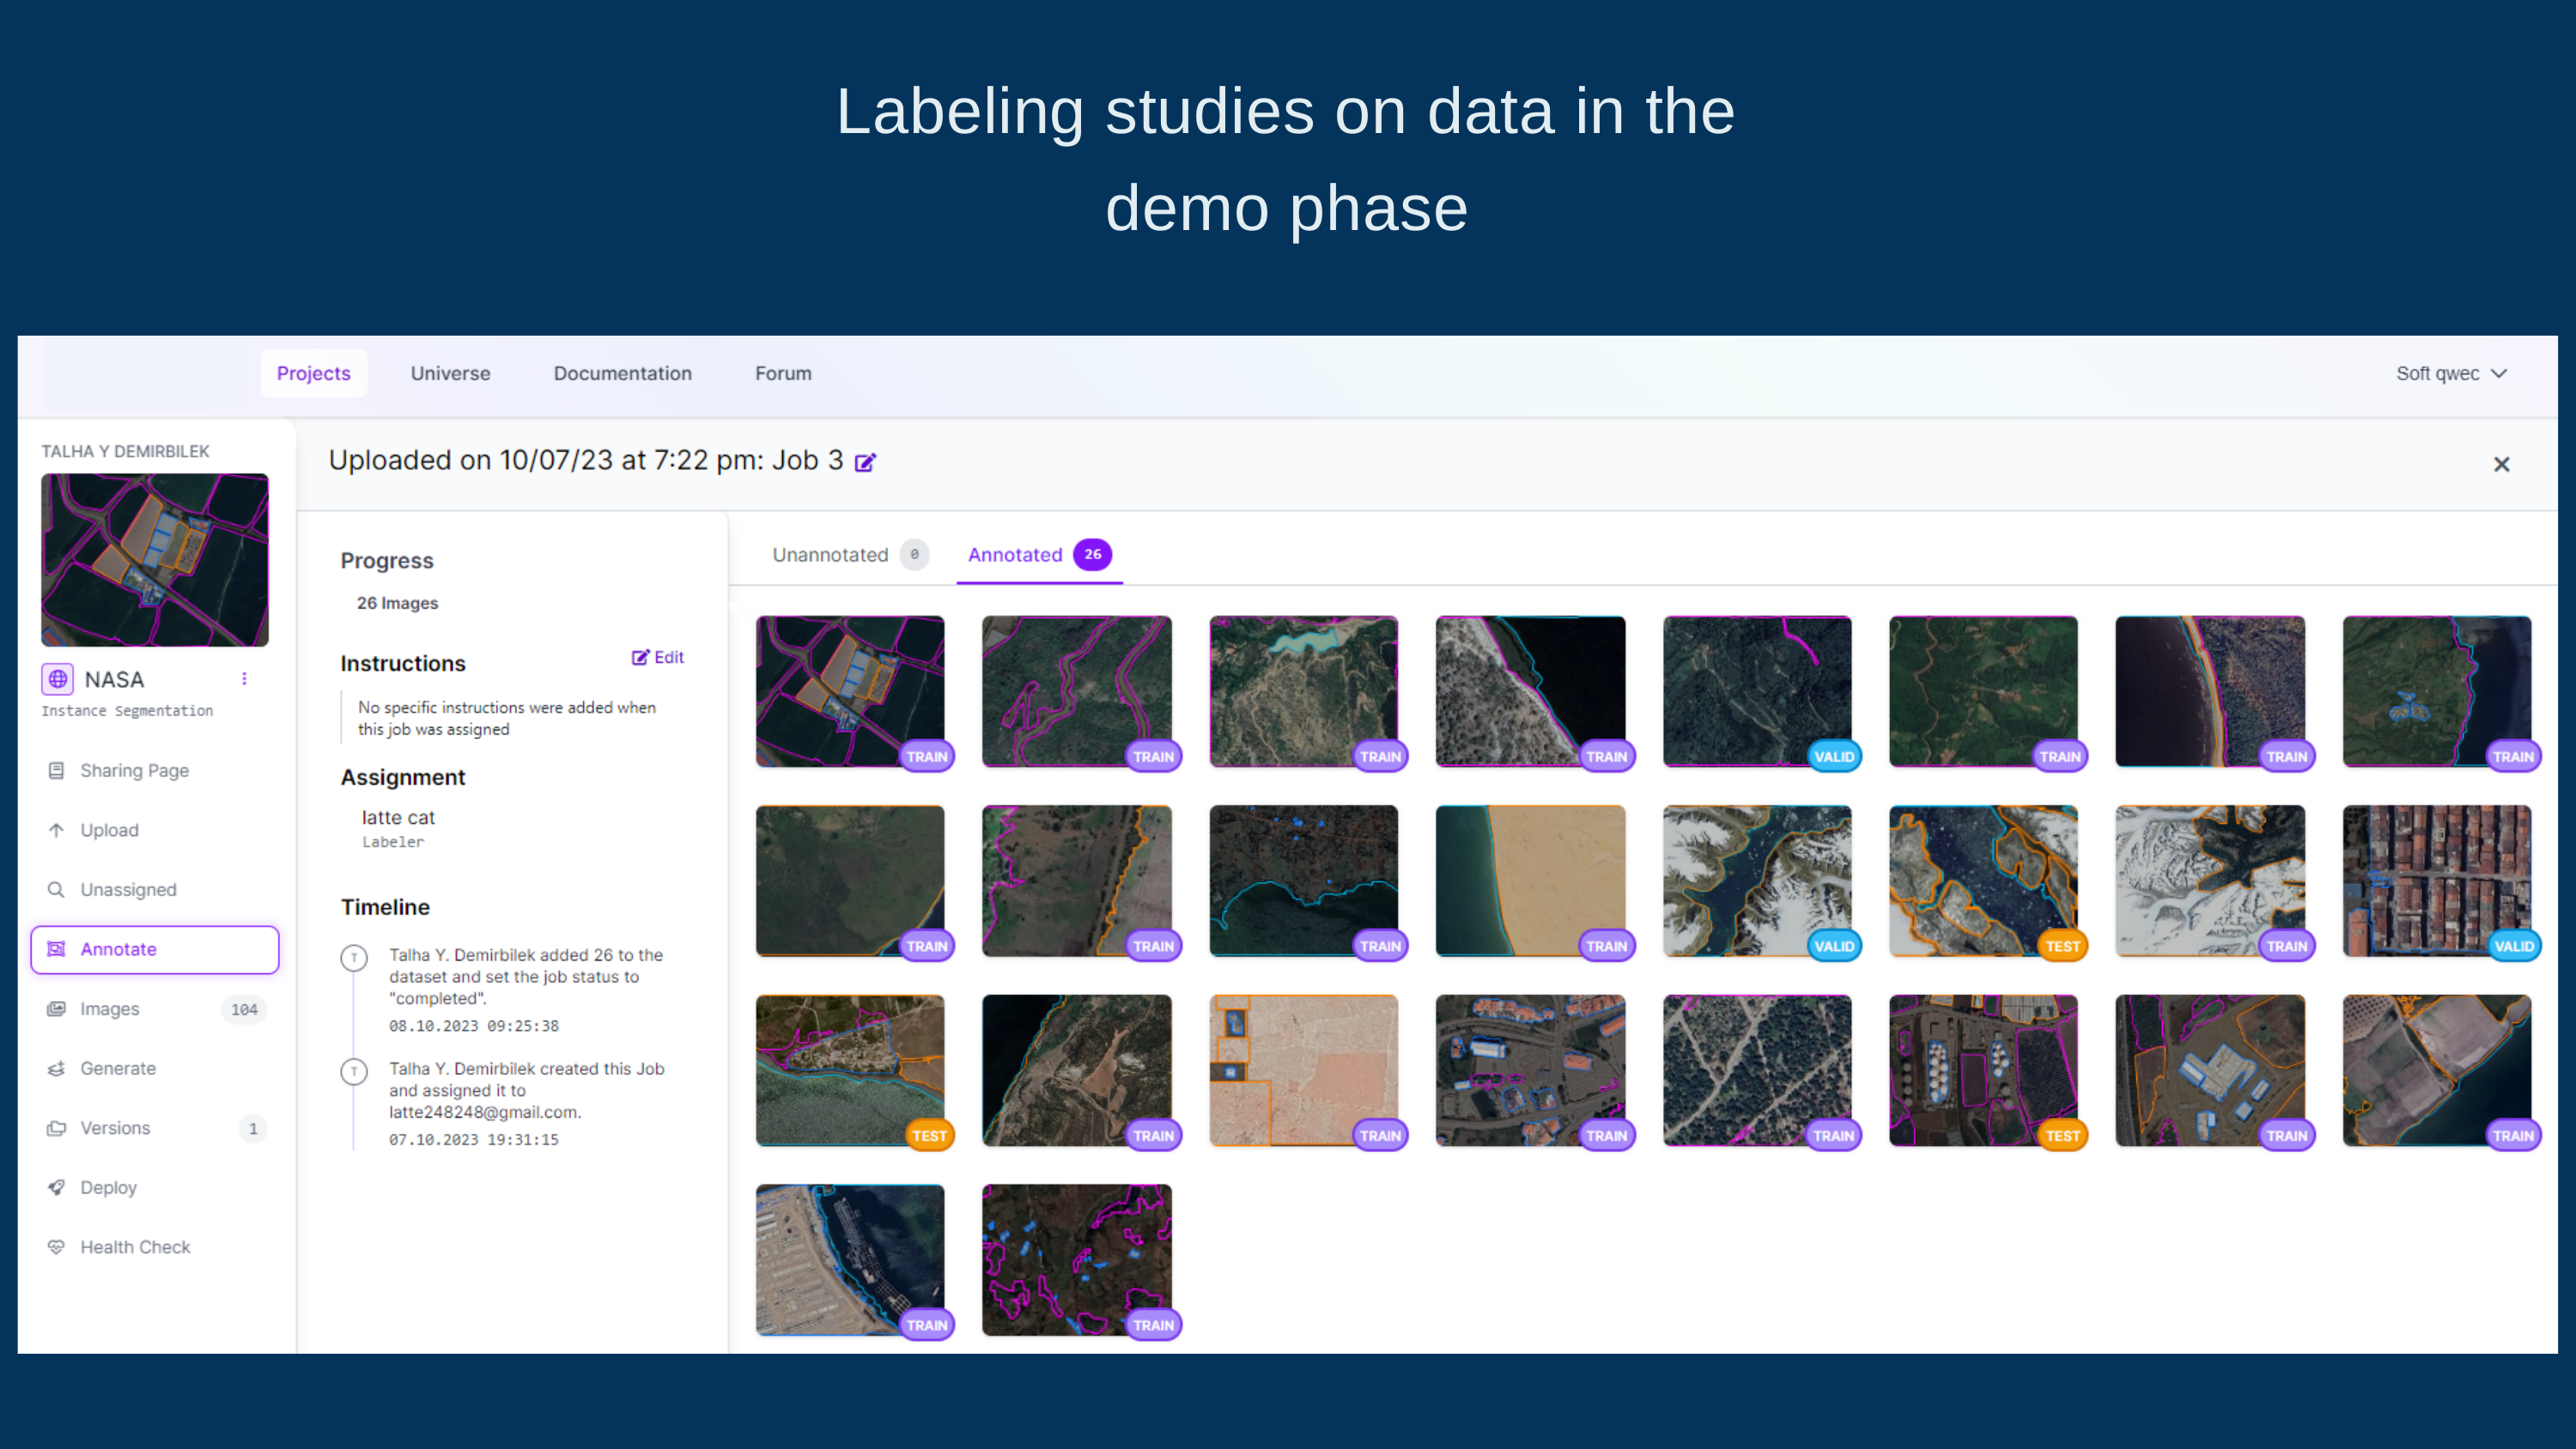

Labeling studies on data in the demo phase